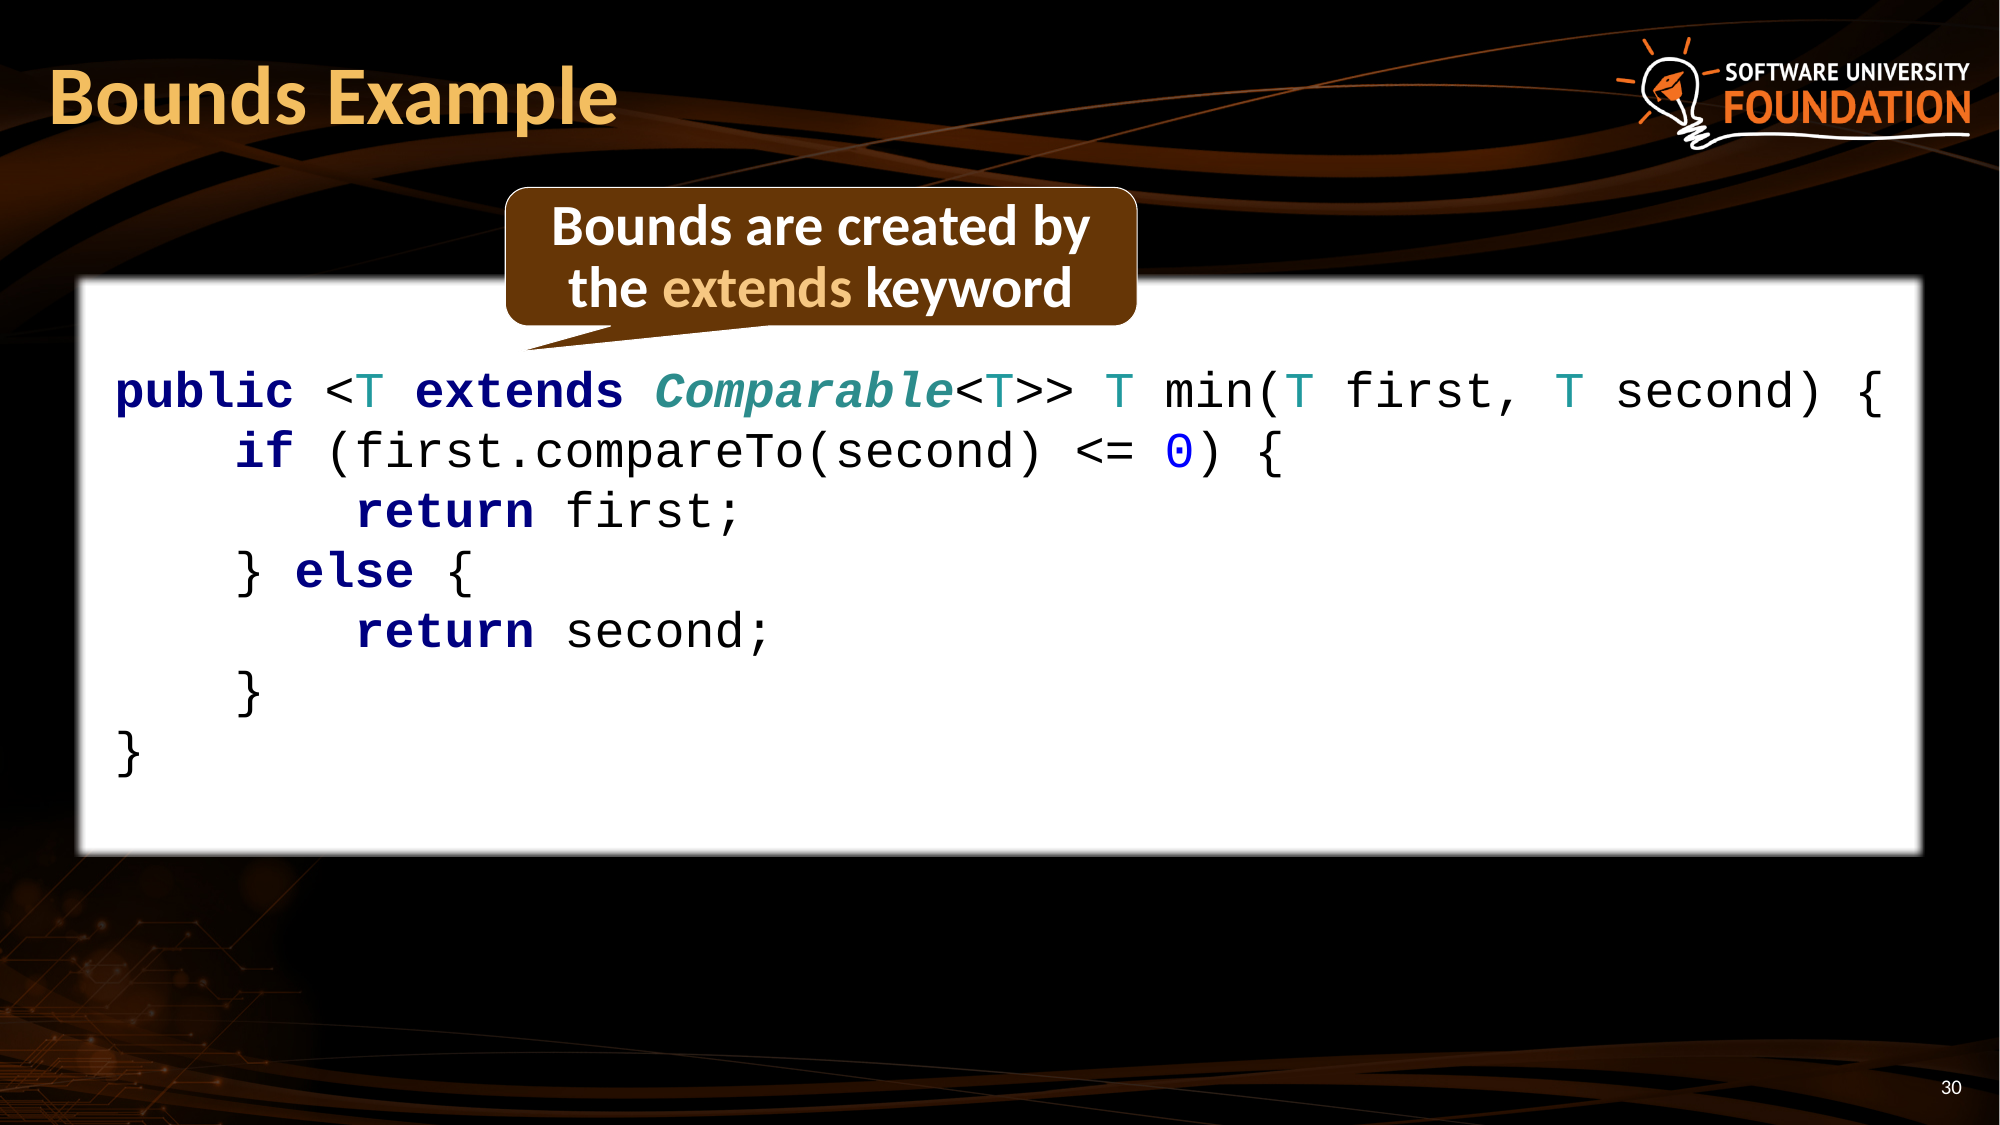

# Bounds Example
Bounds are created by the extends keyword

public <T extends Comparable<T>> T min(T first, T second) {
    if (first.compareTo(second) <= 0) {
        return first;
    } else {
        return second;
    }
}

30